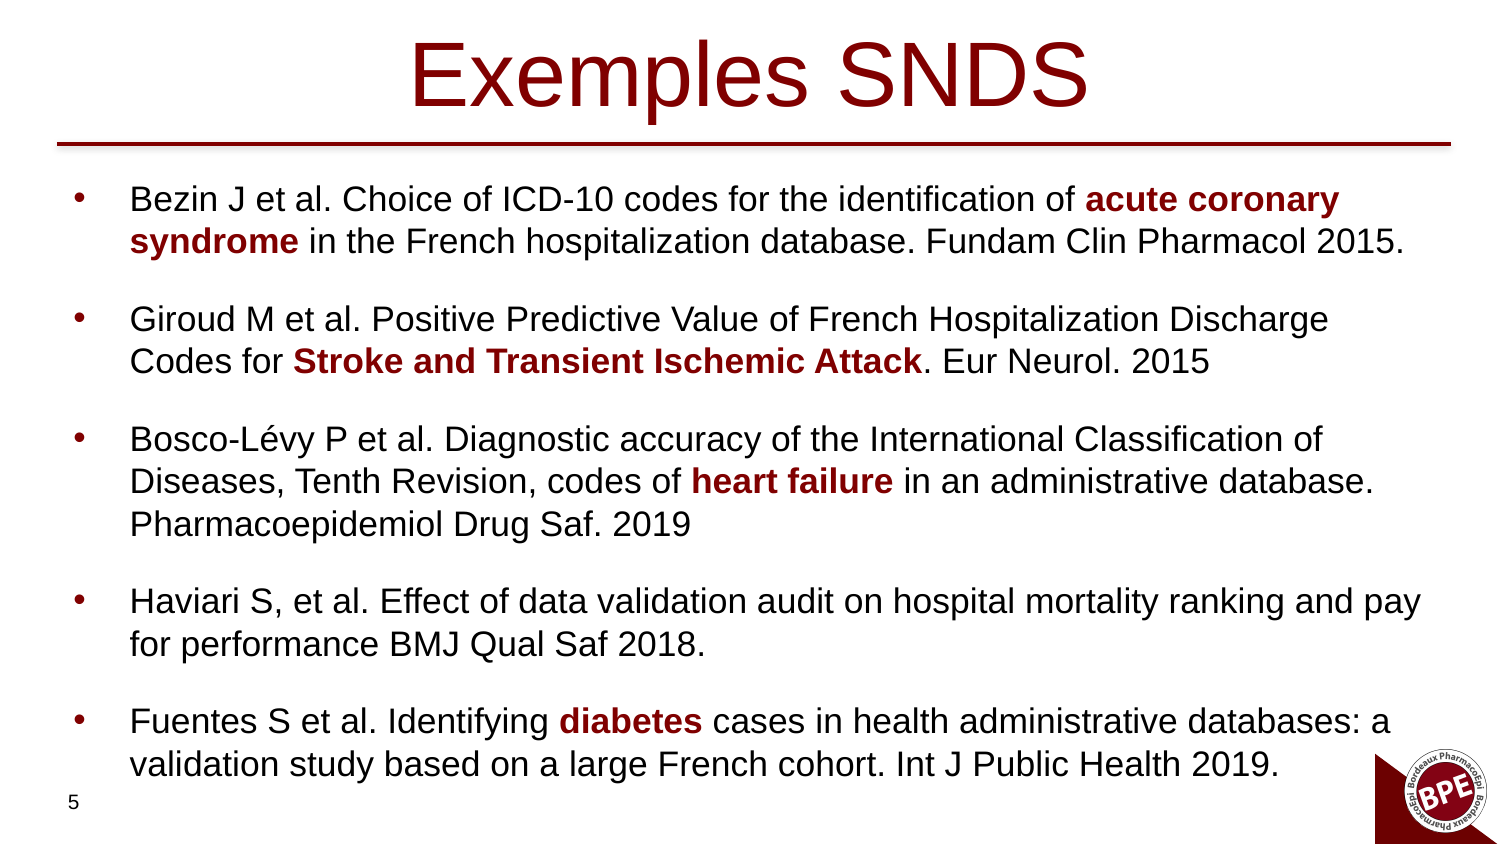

# Exemples SNDS
Bezin J et al. Choice of ICD-10 codes for the identification of acute coronary syndrome in the French hospitalization database. Fundam Clin Pharmacol 2015.
Giroud M et al. Positive Predictive Value of French Hospitalization Discharge Codes for Stroke and Transient Ischemic Attack. Eur Neurol. 2015
Bosco-Lévy P et al. Diagnostic accuracy of the International Classification of Diseases, Tenth Revision, codes of heart failure in an administrative database. Pharmacoepidemiol Drug Saf. 2019
Haviari S, et al. Effect of data validation audit on hospital mortality ranking and pay for performance BMJ Qual Saf 2018.
Fuentes S et al. Identifying diabetes cases in health administrative databases: a validation study based on a large French cohort. Int J Public Health 2019.